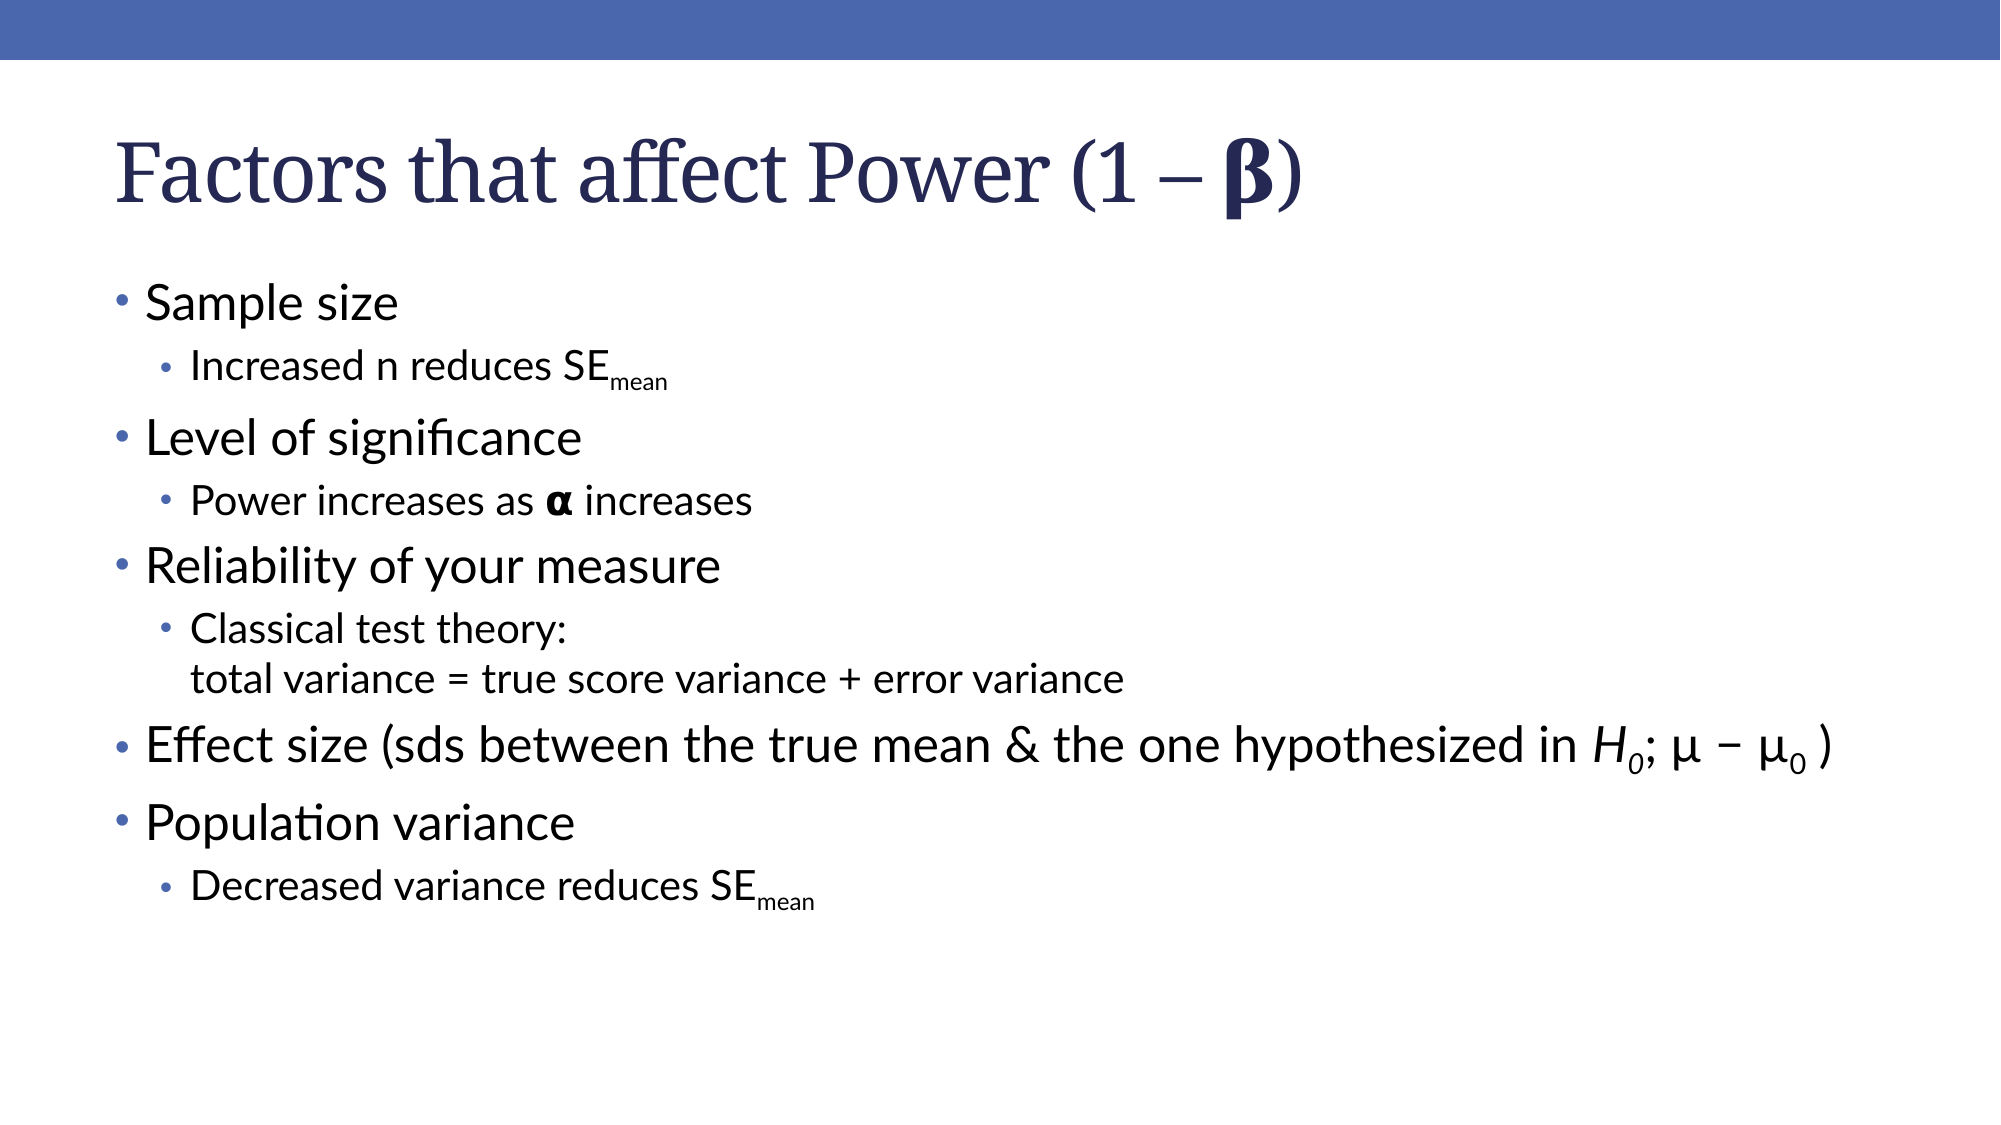

# Factors that affect Power (1 – 𝛃)
Sample size
Increased n reduces SEmean
Level of significance
Power increases as 𝝰 increases
Reliability of your measure
Classical test theory:
total variance = true score variance + error variance
Effect size (sds between the true mean & the one hypothesized in H0; µ − µ0 )
Population variance
Decreased variance reduces SEmean